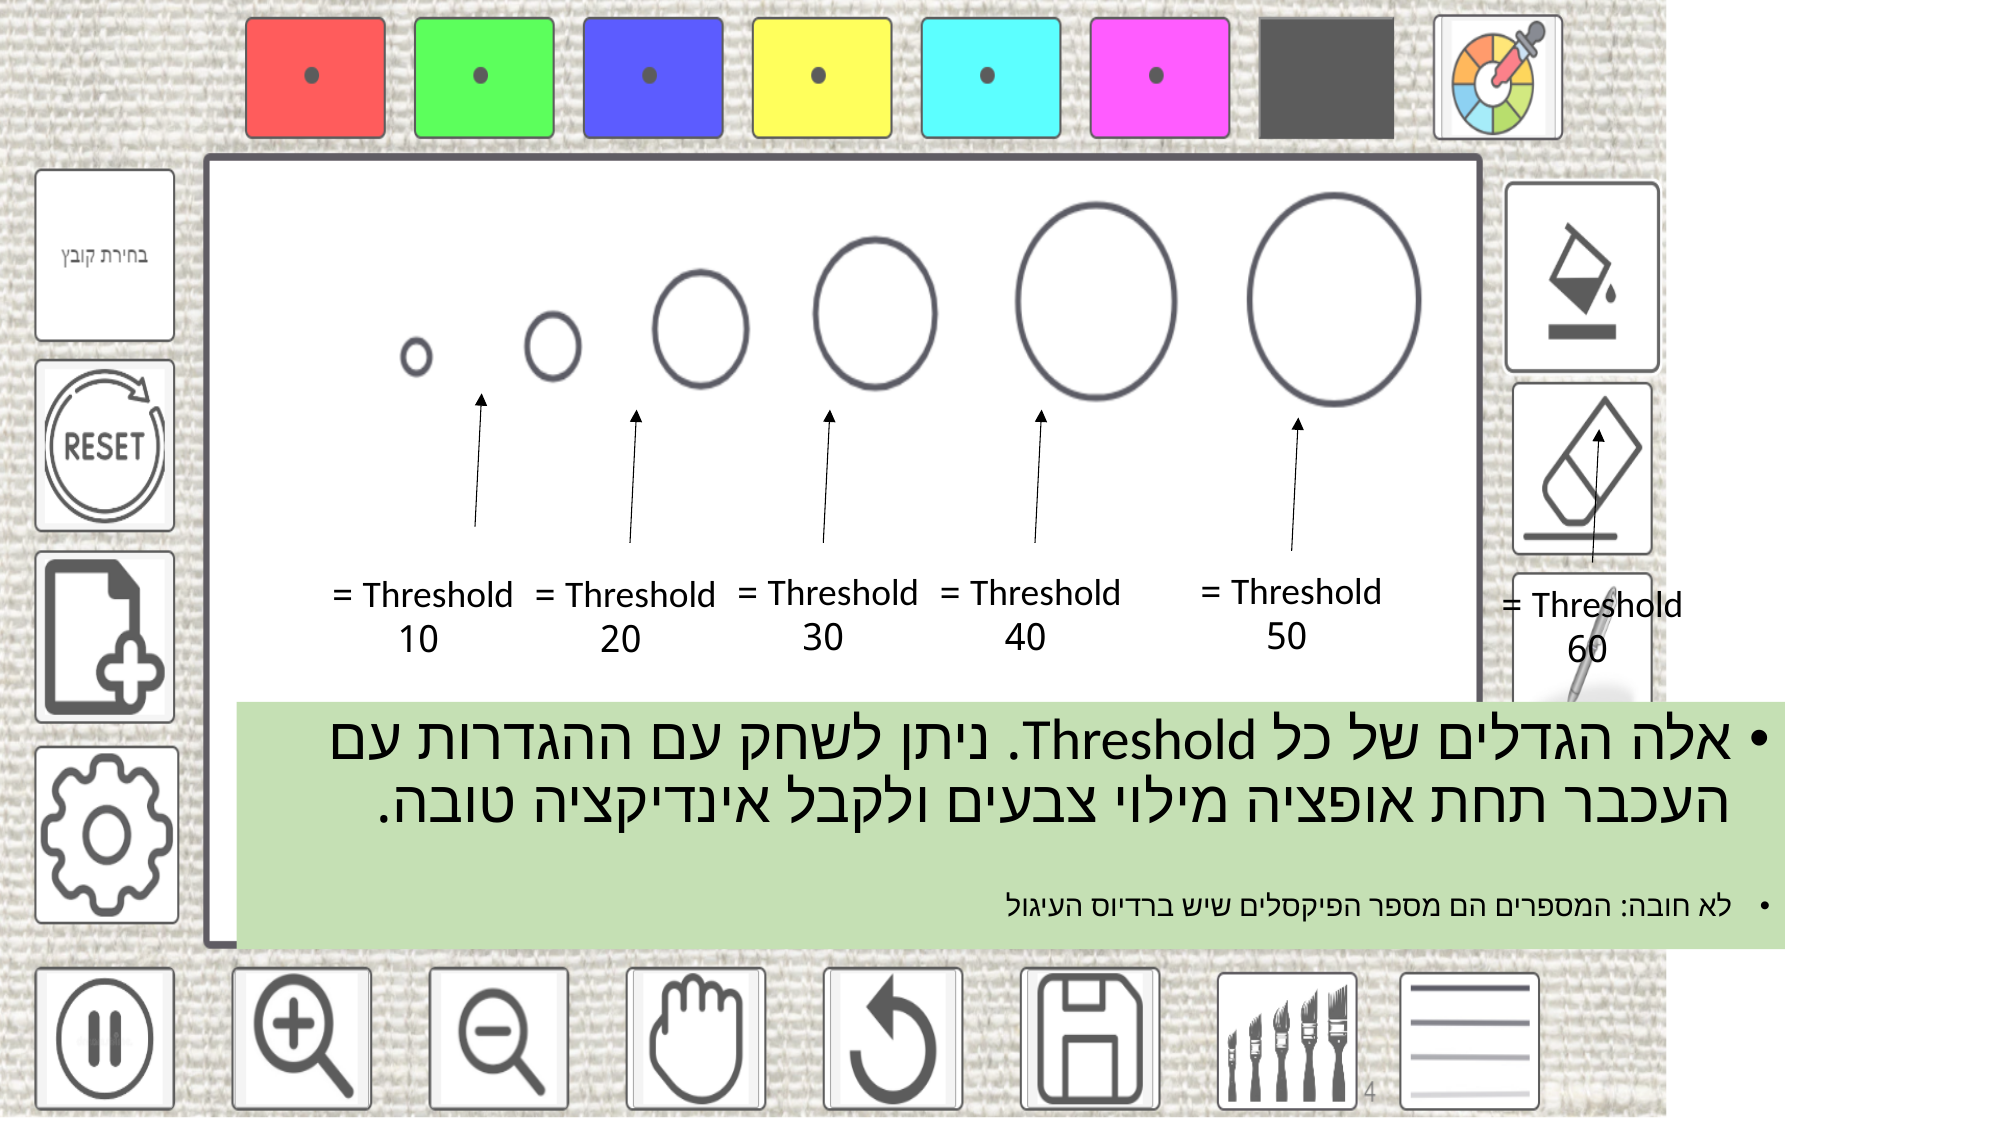

Threshold =
 50
Threshold =
 30
Threshold =
 40
Threshold =
 10
Threshold =
 20
Threshold =
 60
אלה הגדלים של כל Threshold. ניתן לשחק עם ההגדרות עם העכבר תחת אופציה מילוי צבעים ולקבל אינדיקציה טובה.
לא חובה: המספרים הם מספר הפיקסלים שיש ברדיוס העיגול